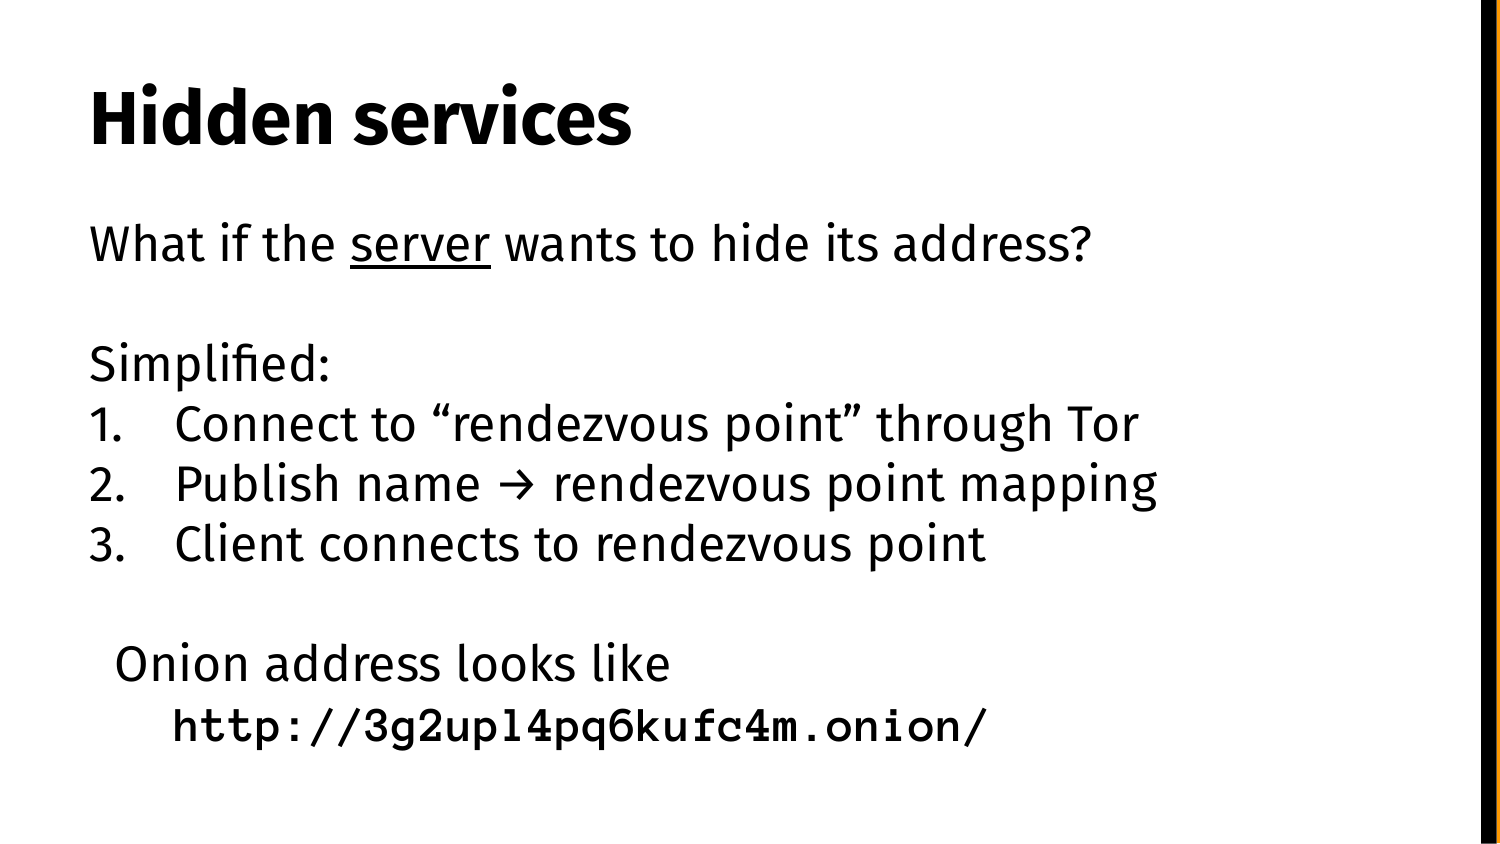

Hidden services
What if the server wants to hide its address?

Simplified:
Connect to “rendezvous point” through Tor
Publish name → rendezvous point mapping
Client connects to rendezvous point

Onion address looks like http://3g2upl4pq6kufc4m.onion/